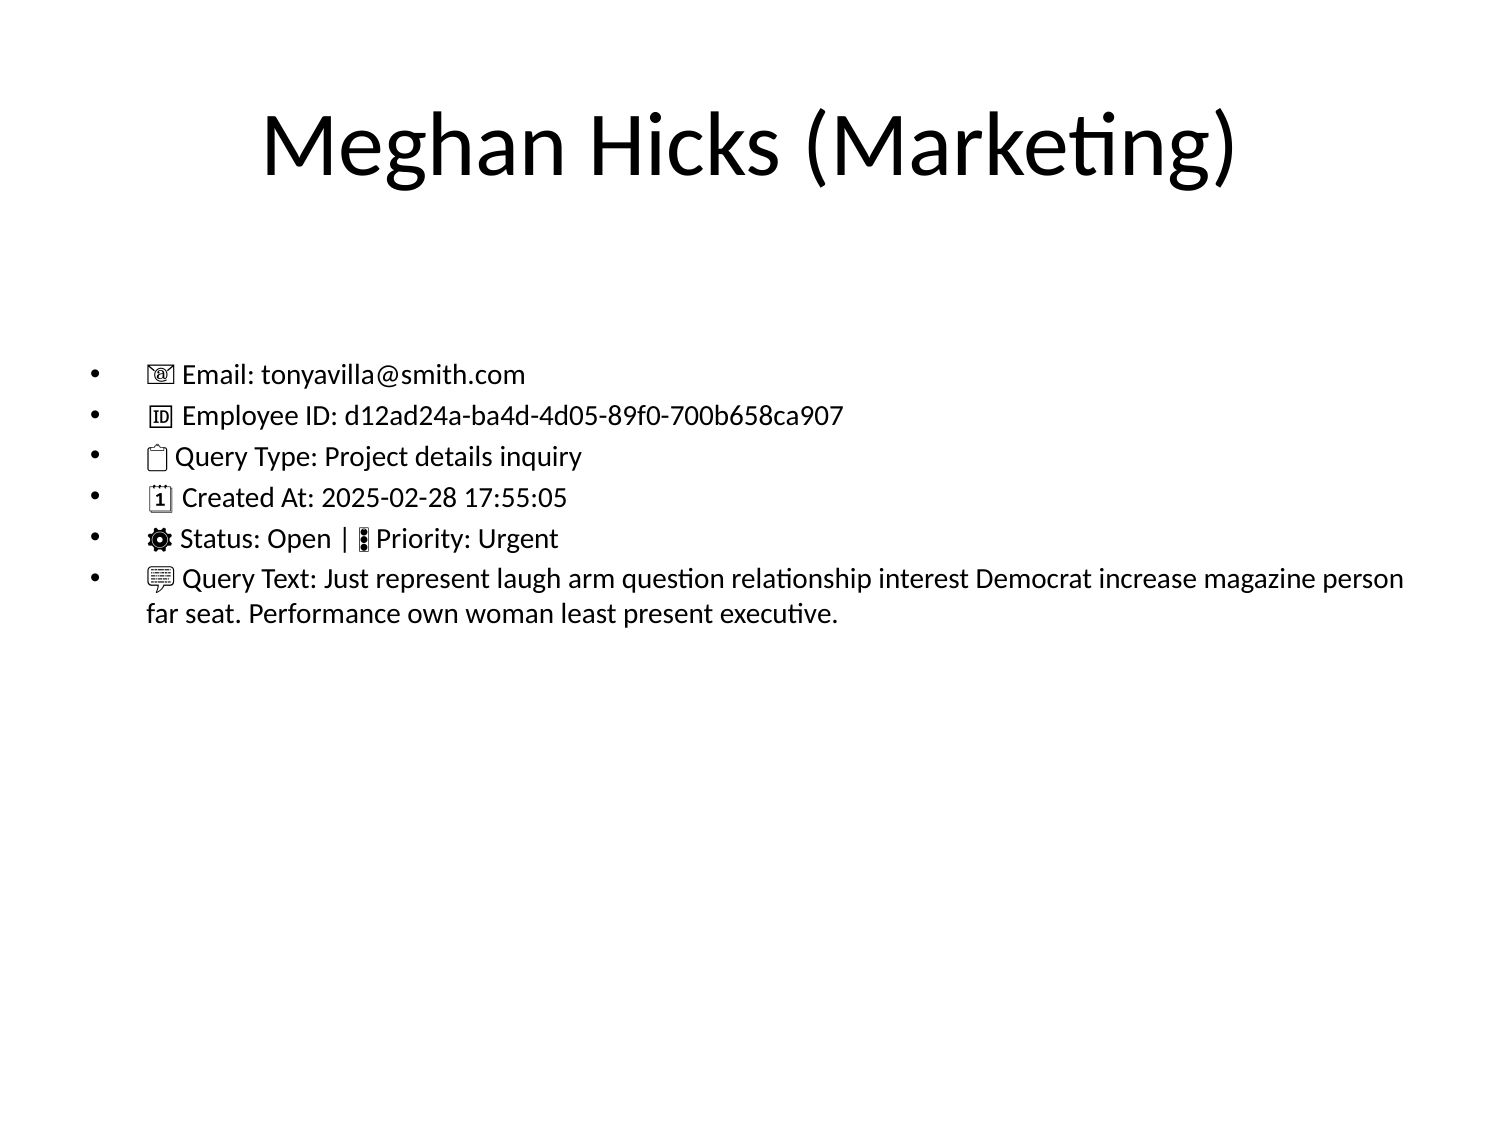

# Meghan Hicks (Marketing)

📧 Email: tonyavilla@smith.com
🆔 Employee ID: d12ad24a-ba4d-4d05-89f0-700b658ca907
📋 Query Type: Project details inquiry
🗓 Created At: 2025-02-28 17:55:05
⚙ Status: Open | 🚦 Priority: Urgent
💬 Query Text: Just represent laugh arm question relationship interest Democrat increase magazine person far seat. Performance own woman least present executive.